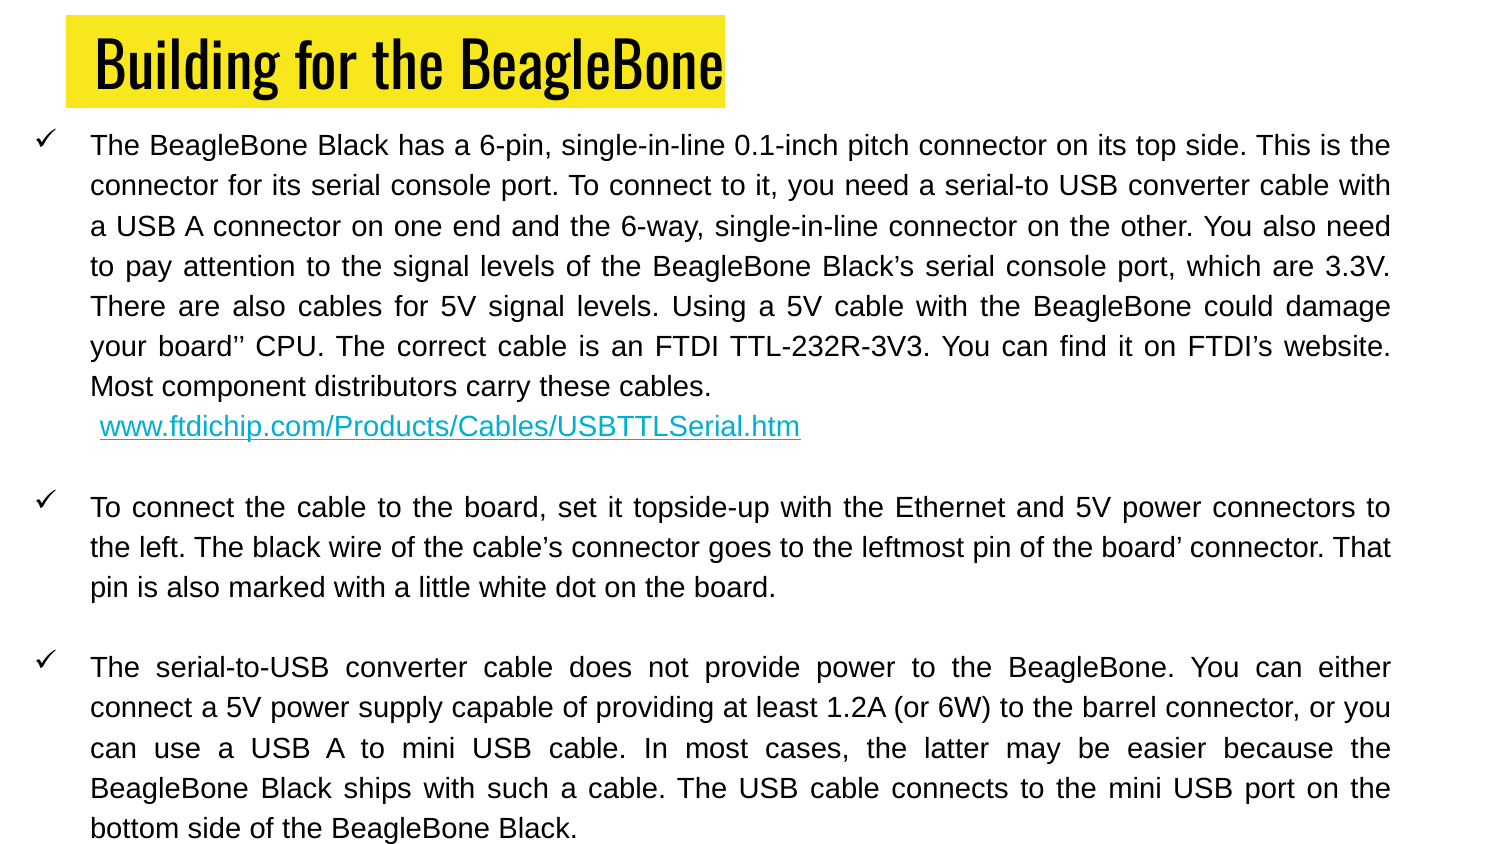

# Building for the BeagleBone
The BeagleBone Black has a 6-pin, single-in-line 0.1-inch pitch connector on its top side. This is the connector for its serial console port. To connect to it, you need a serial-to USB converter cable with a USB A connector on one end and the 6-way, single-in-line connector on the other. You also need to pay attention to the signal levels of the BeagleBone Black’s serial console port, which are 3.3V. There are also cables for 5V signal levels. Using a 5V cable with the BeagleBone could damage your board’’ CPU. The correct cable is an FTDI TTL-232R-3V3. You can find it on FTDI’s website. Most component distributors carry these cables.
        www.ftdichip.com/Products/Cables/USBTTLSerial.htm

To connect the cable to the board, set it topside-up with the Ethernet and 5V power connectors to the left. The black wire of the cable’s connector goes to the leftmost pin of the board’ connector. That pin is also marked with a little white dot on the board.

The serial-to-USB converter cable does not provide power to the BeagleBone. You can either connect a 5V power supply capable of providing at least 1.2A (or 6W) to the barrel connector, or you can use a USB A to mini USB cable. In most cases, the latter may be easier because the BeagleBone Black ships with such a cable. The USB cable connects to the mini USB port on the bottom side of the BeagleBone Black.